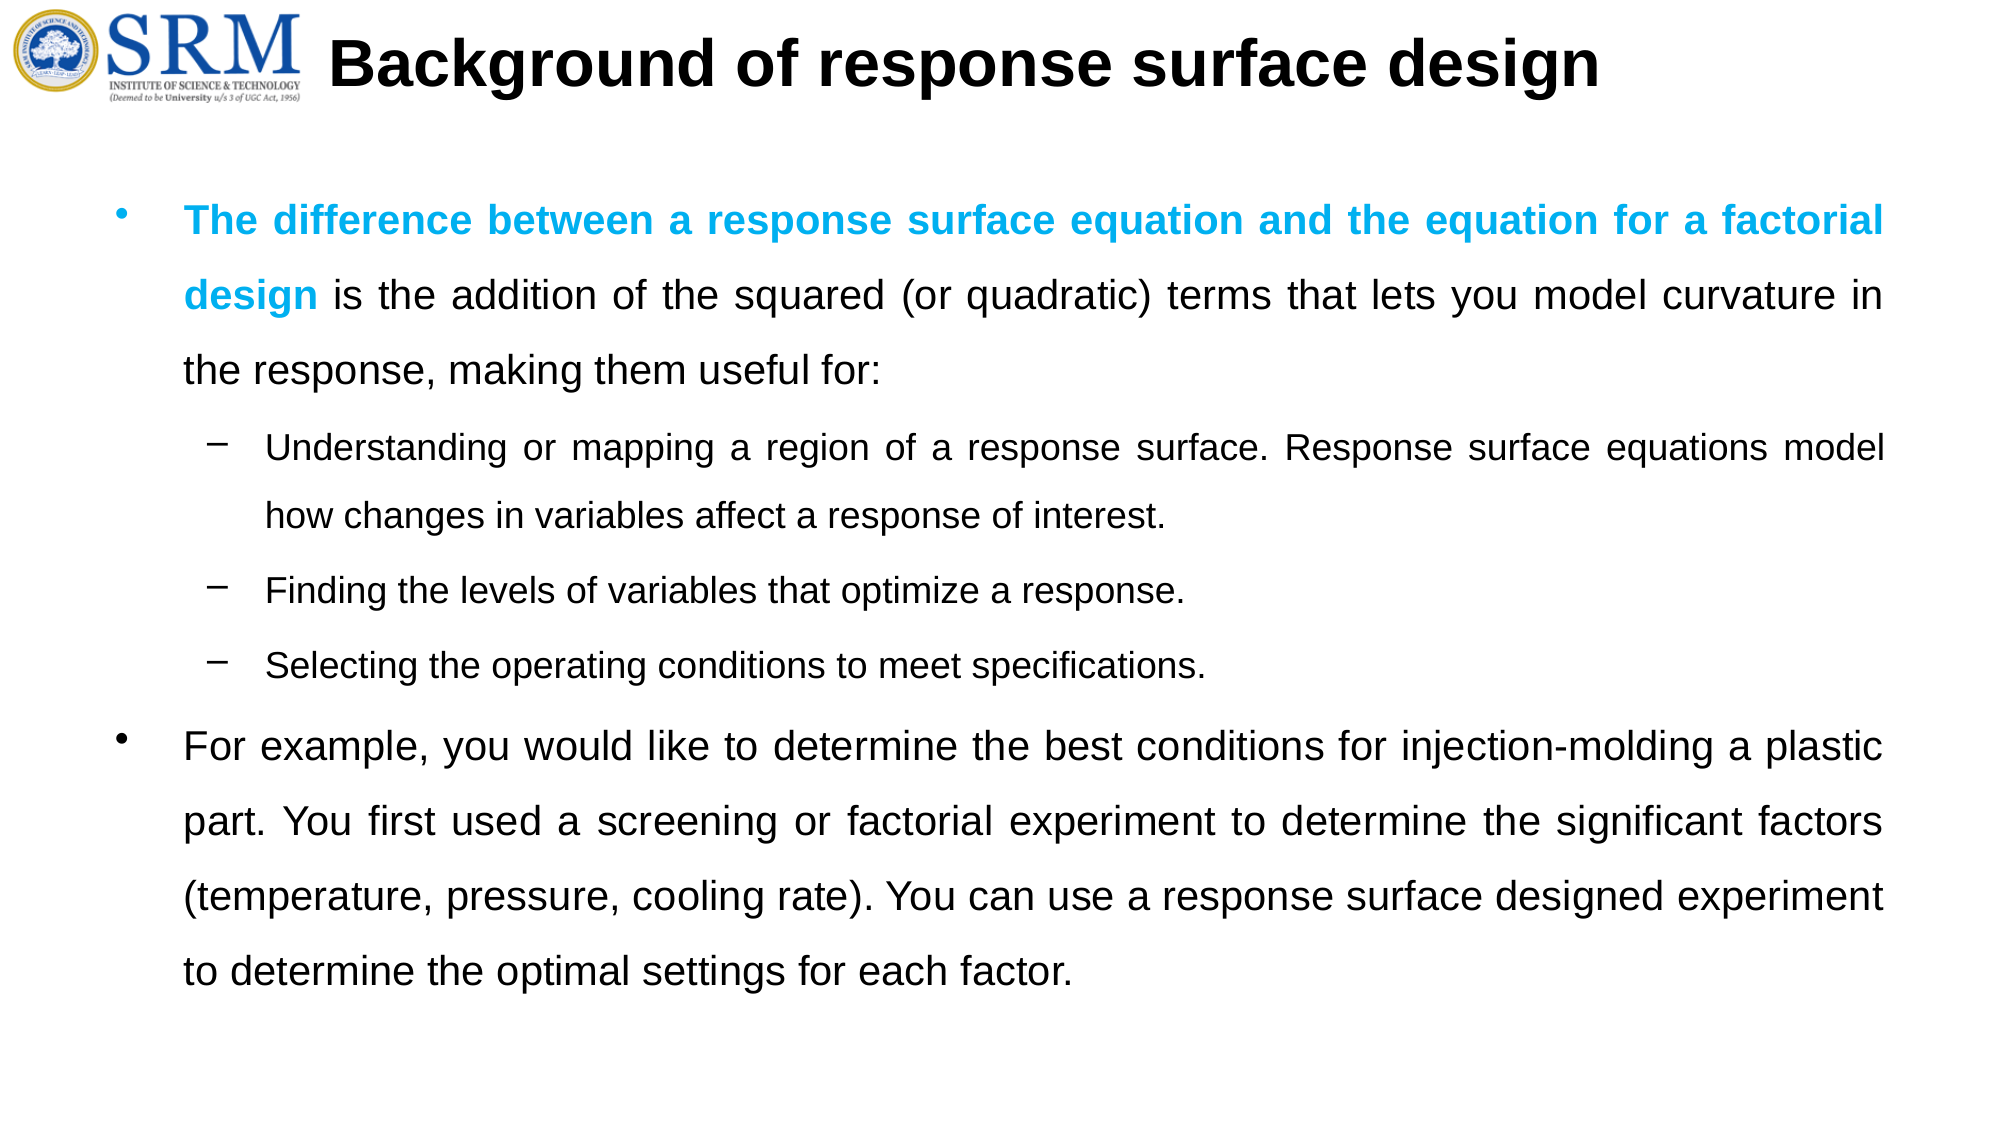

# Background of response surface design
The difference between a response surface equation and the equation for a factorial design is the addition of the squared (or quadratic) terms that lets you model curvature in the response, making them useful for:
Understanding or mapping a region of a response surface. Response surface equations model how changes in variables affect a response of interest.
Finding the levels of variables that optimize a response.
Selecting the operating conditions to meet specifications.
For example, you would like to determine the best conditions for injection-molding a plastic part. You first used a screening or factorial experiment to determine the significant factors (temperature, pressure, cooling rate). You can use a response surface designed experiment to determine the optimal settings for each factor.